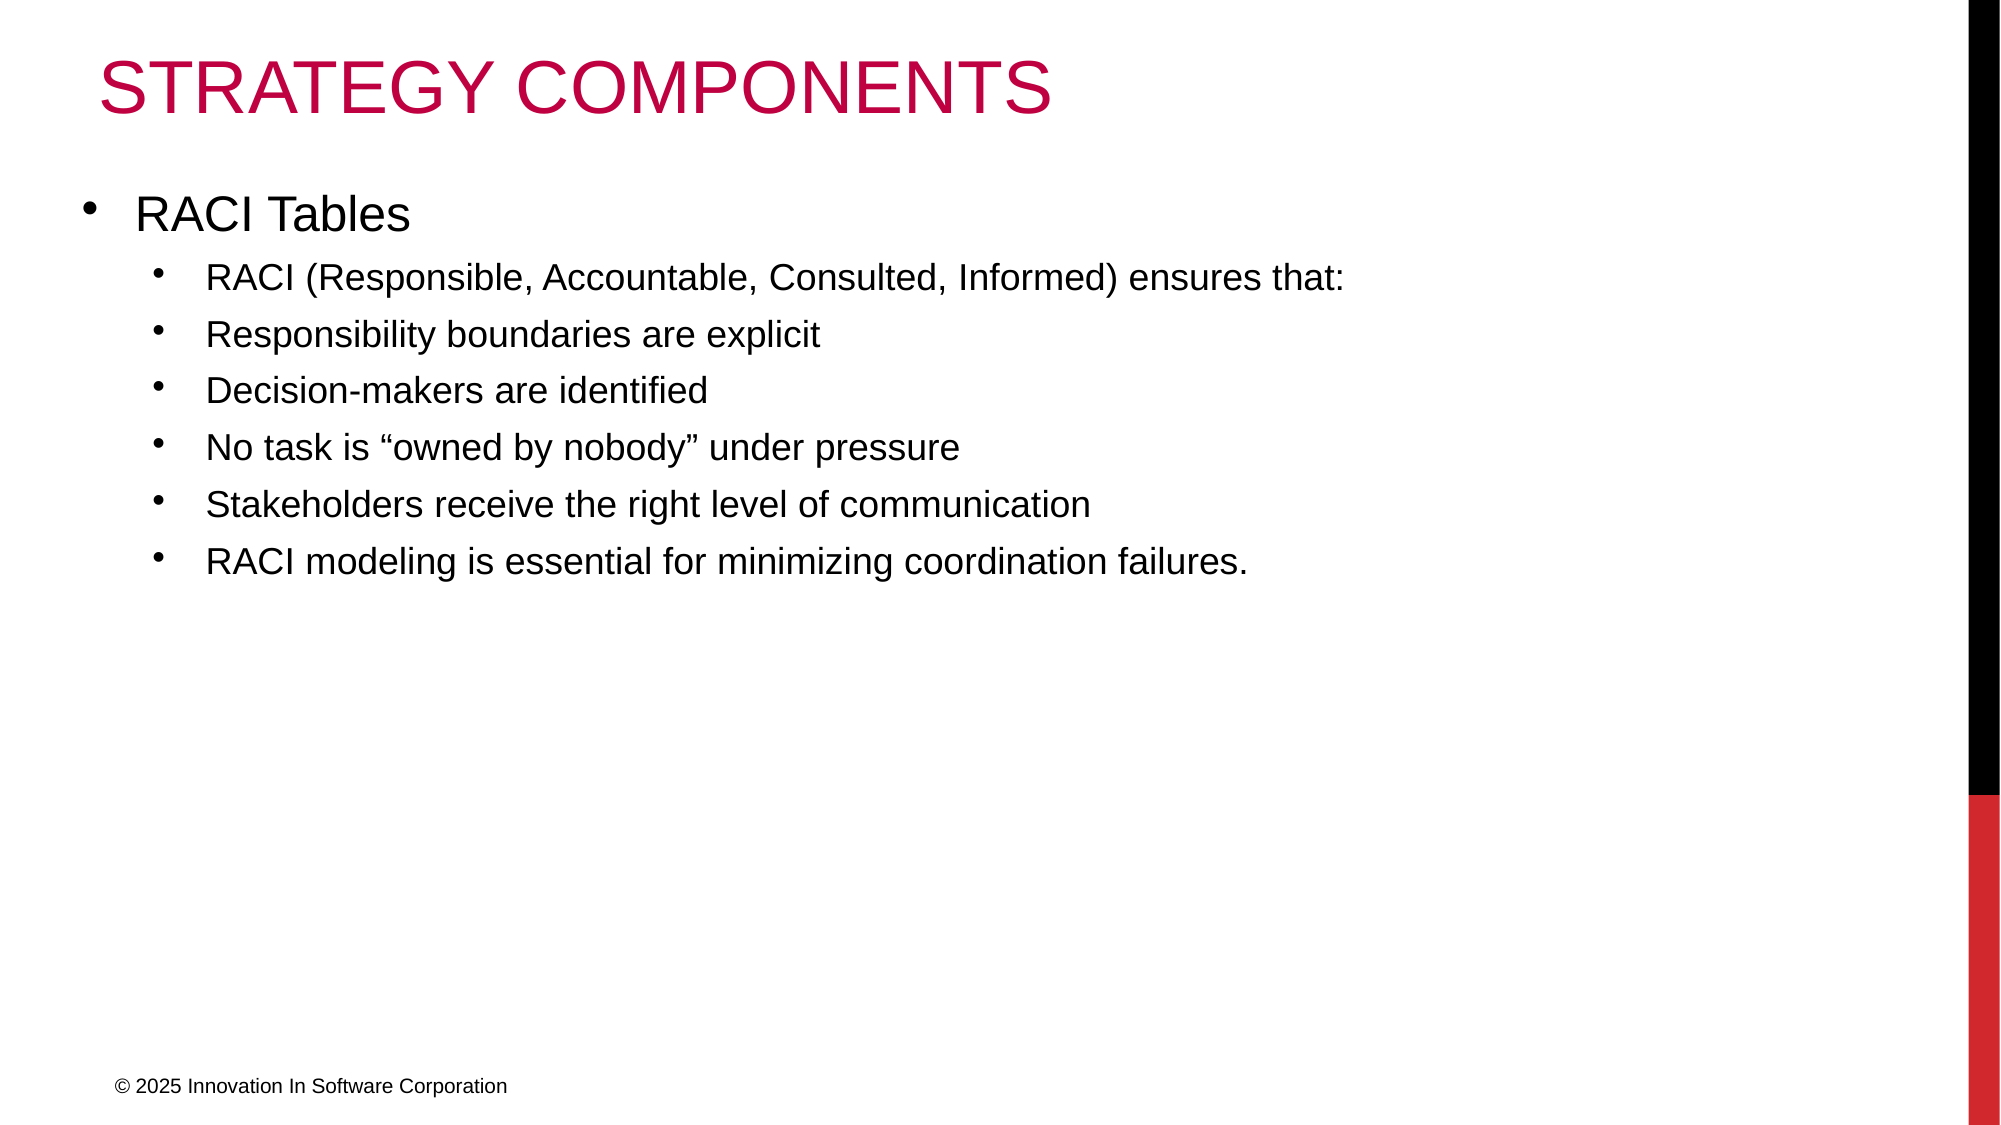

# Strategy Components
RACI Tables
RACI (Responsible, Accountable, Consulted, Informed) ensures that:
Responsibility boundaries are explicit
Decision-makers are identified
No task is “owned by nobody” under pressure
Stakeholders receive the right level of communication
RACI modeling is essential for minimizing coordination failures.
© 2025 Innovation In Software Corporation